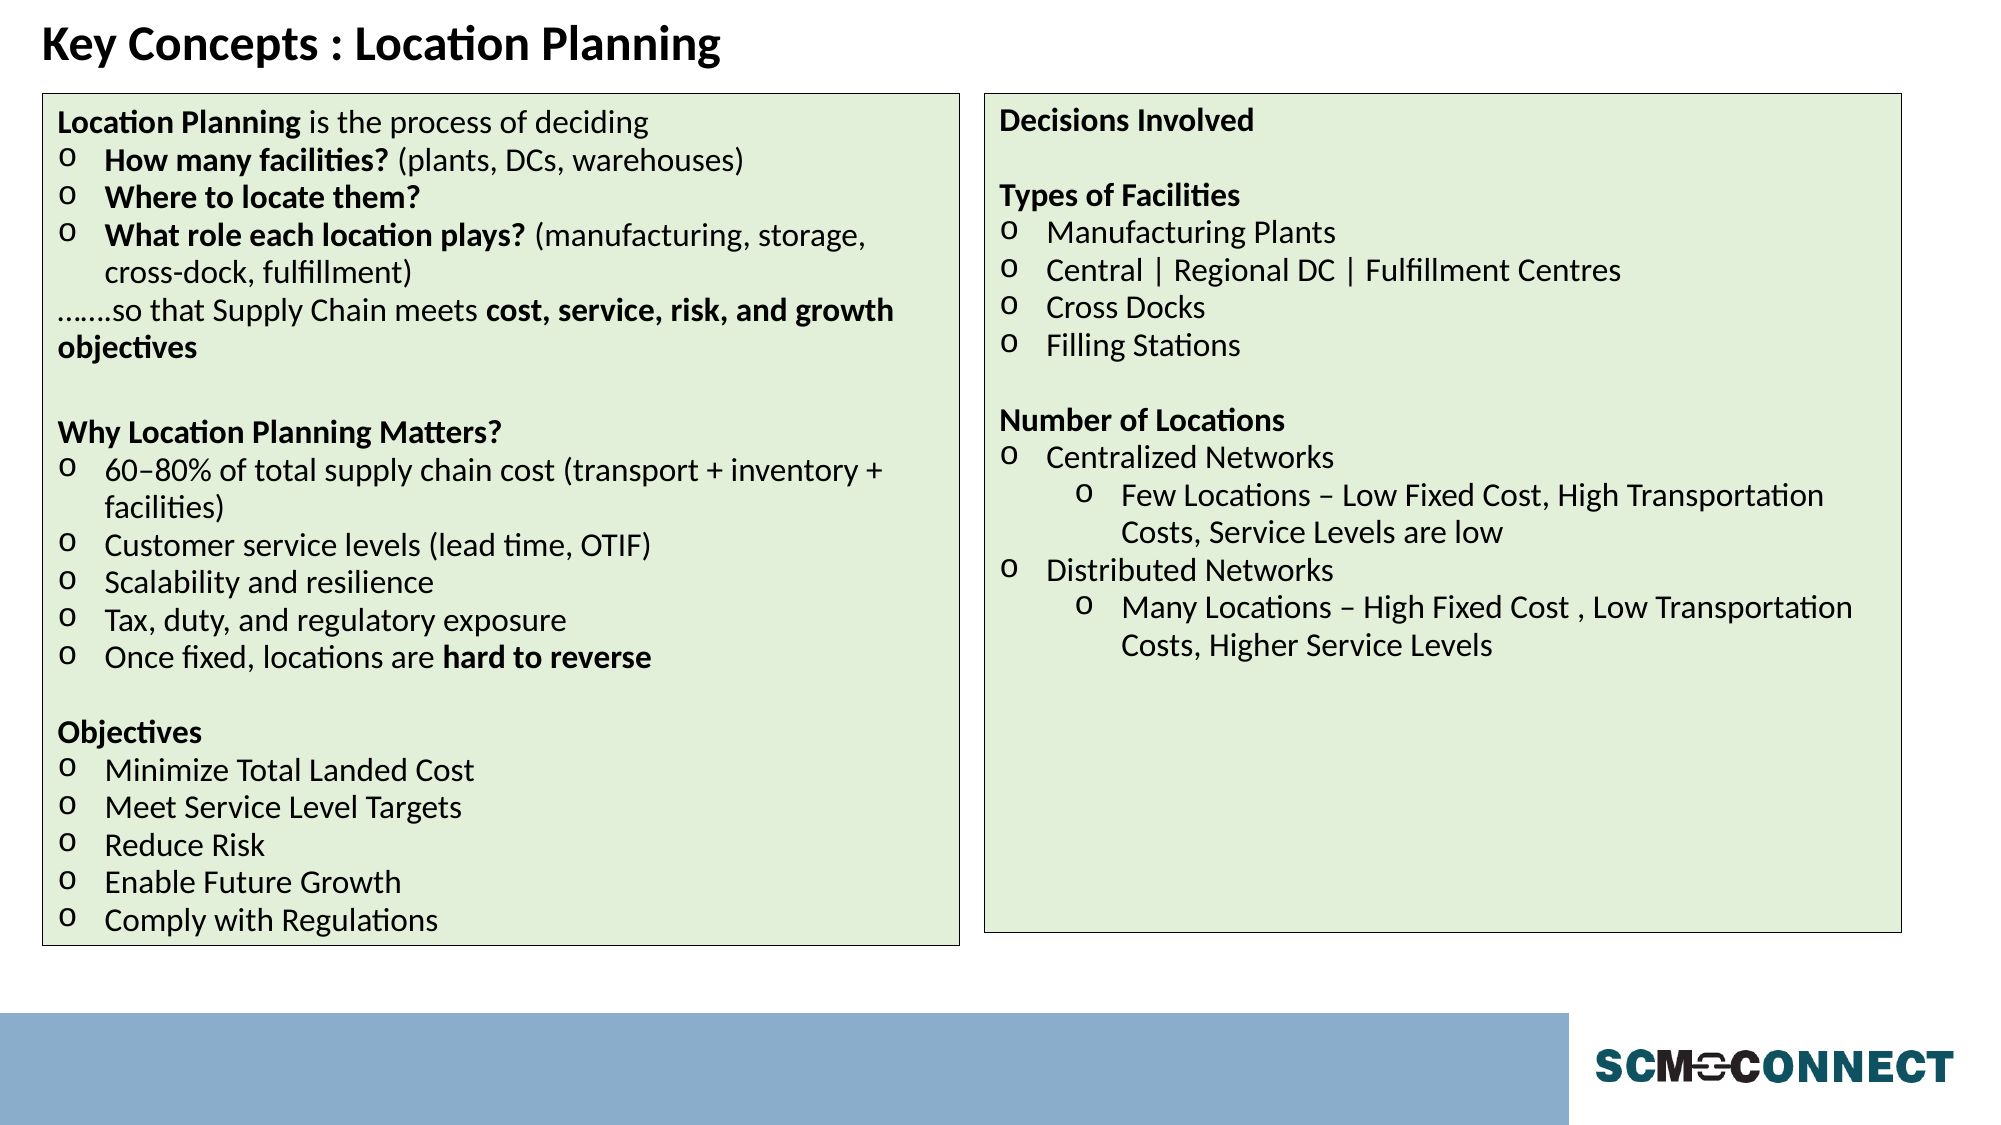

Key Concepts : Location Planning
Location Planning is the process of deciding
How many facilities? (plants, DCs, warehouses)
Where to locate them?
What role each location plays? (manufacturing, storage, cross-dock, fulfillment)
…….so that Supply Chain meets cost, service, risk, and growth objectives
Why Location Planning Matters?
60–80% of total supply chain cost (transport + inventory + facilities)
Customer service levels (lead time, OTIF)
Scalability and resilience
Tax, duty, and regulatory exposure
Once fixed, locations are hard to reverse

Objectives
Minimize Total Landed Cost
Meet Service Level Targets
Reduce Risk
Enable Future Growth
Comply with Regulations
Decisions Involved

Types of Facilities
Manufacturing Plants
Central | Regional DC | Fulfillment Centres
Cross Docks
Filling Stations

Number of Locations
Centralized Networks
Few Locations – Low Fixed Cost, High Transportation Costs, Service Levels are low
Distributed Networks
Many Locations – High Fixed Cost , Low Transportation Costs, Higher Service Levels